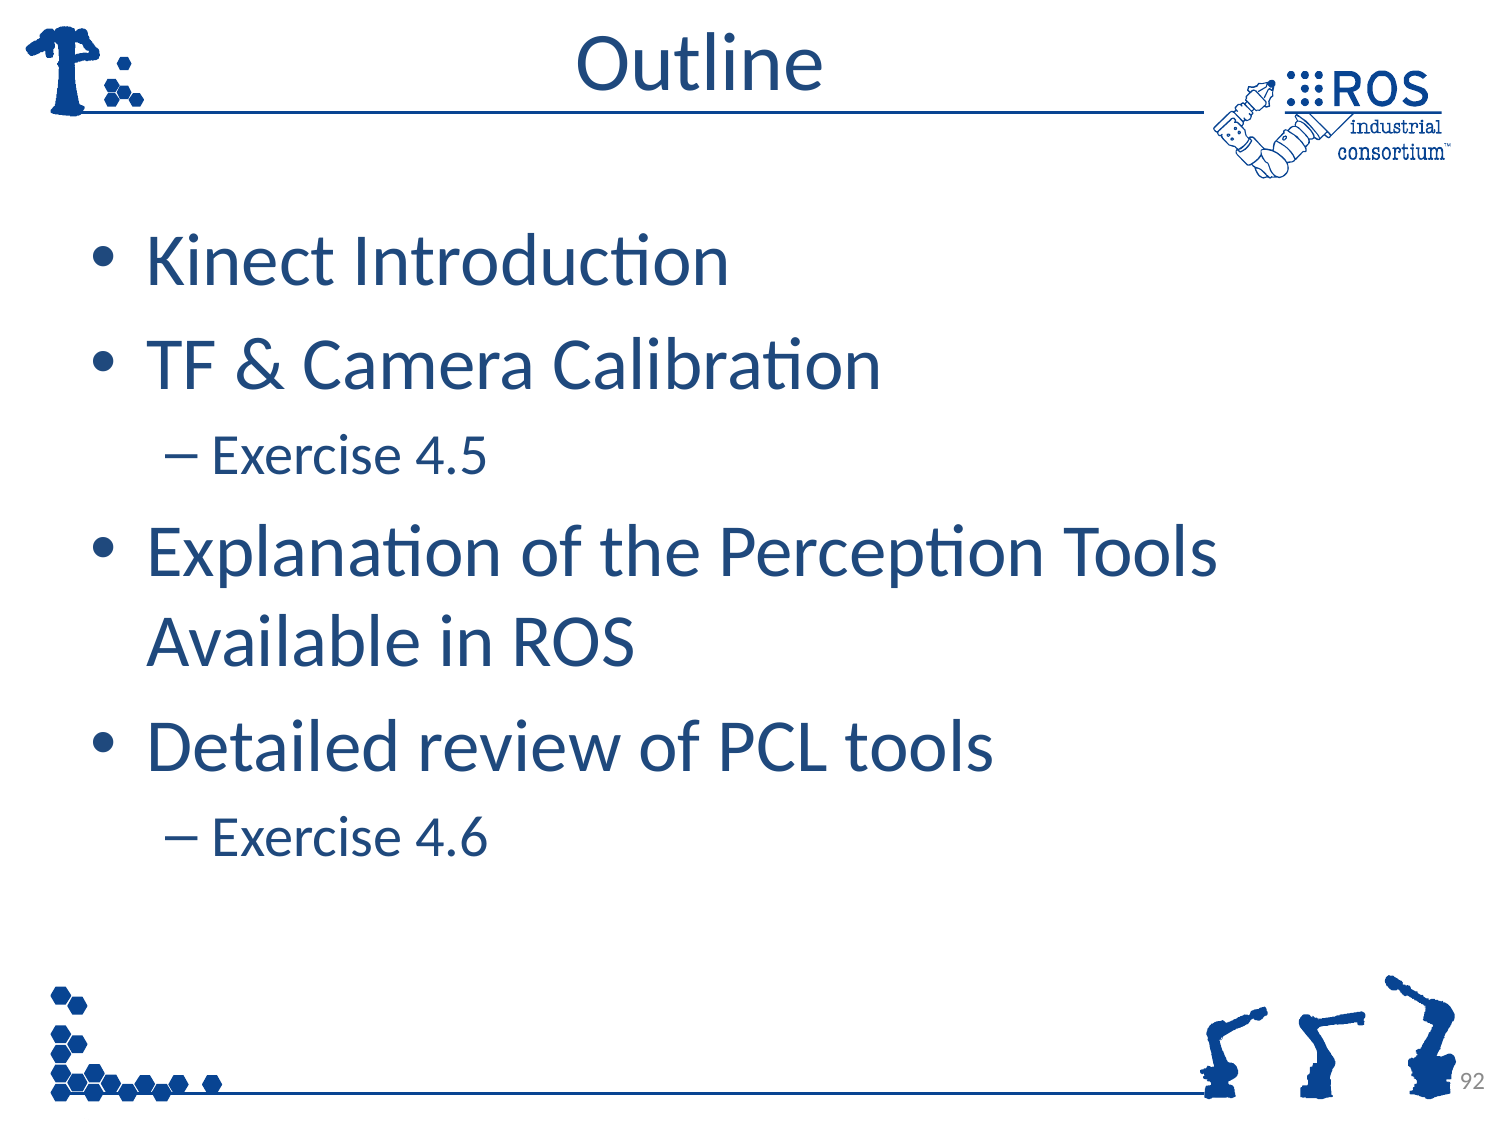

# Outline
Kinect Introduction
TF & Camera Calibration
Exercise 4.5
Explanation of the Perception Tools Available in ROS
Detailed review of PCL tools
Exercise 4.6

92